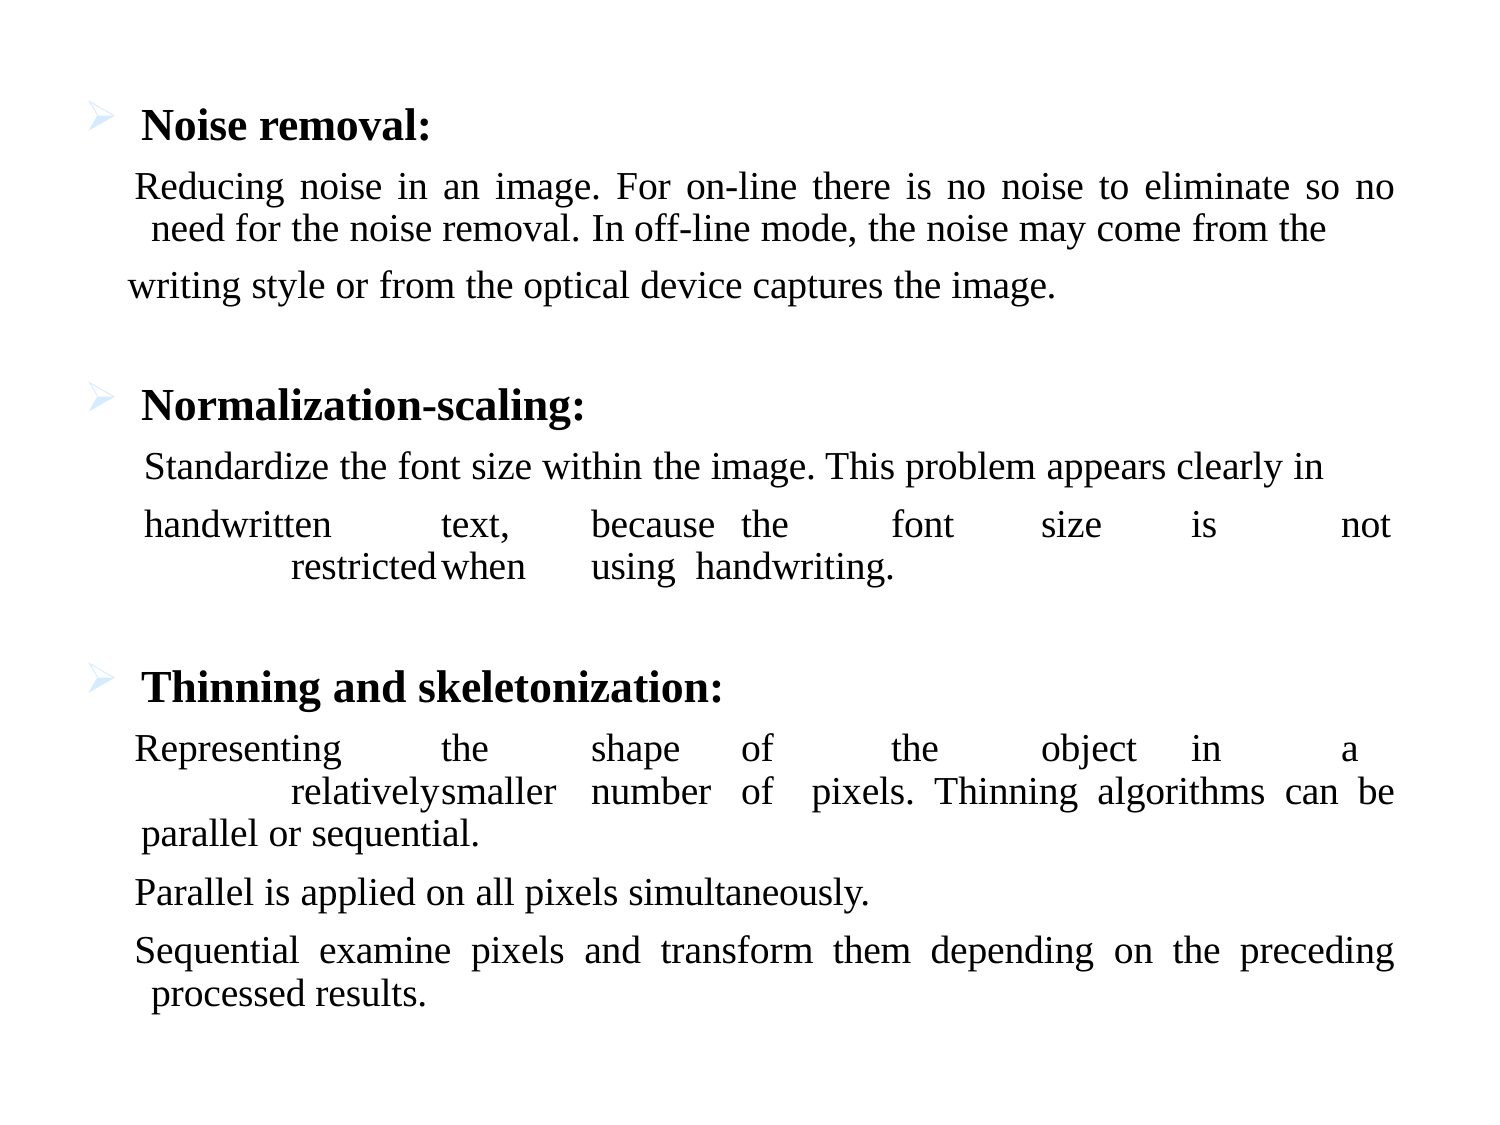

Noise removal:
Reducing noise in an image. For on-line there is no noise to eliminate so no  need for the noise removal. In off-line mode, the noise may come from the
writing style or from the optical device captures the image.

Normalization-scaling:
Standardize the font size within the image. This problem appears clearly in
handwritten	text,	because	the	font	size	is	not	restricted	when	using  handwriting.

Thinning and skeletonization:
Representing	the	shape	of	the	object	in	a	relatively	smaller	number	of  pixels. Thinning algorithms can be parallel or sequential.
Parallel is applied on all pixels simultaneously.
Sequential examine pixels and transform them depending on the preceding  processed results.